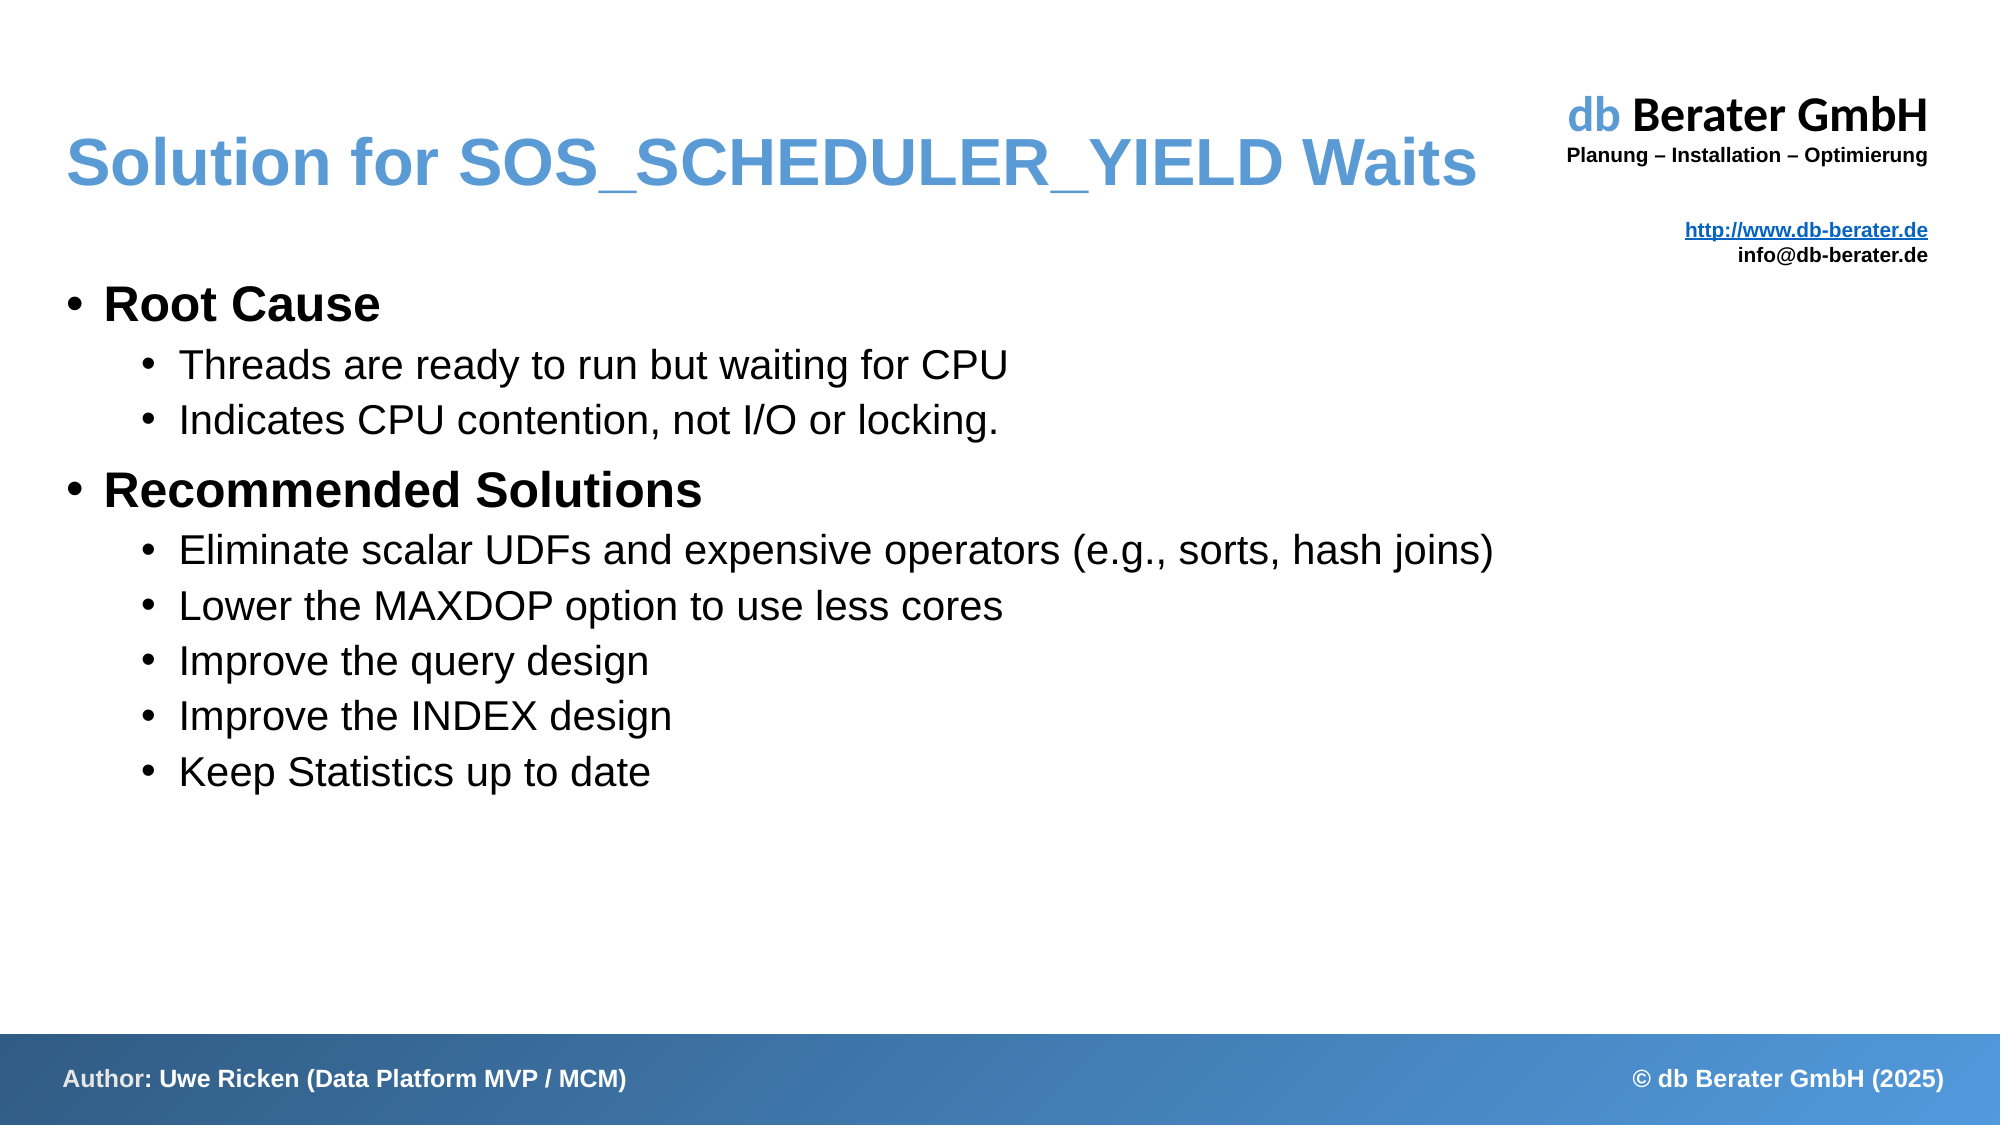

# Solution for SOS_SCHEDULER_YIELD Waits
Root Cause
Threads are ready to run but waiting for CPU
Indicates CPU contention, not I/O or locking.
Recommended Solutions
Eliminate scalar UDFs and expensive operators (e.g., sorts, hash joins)
Lower the MAXDOP option to use less cores
Improve the query design
Improve the INDEX design
Keep Statistics up to date